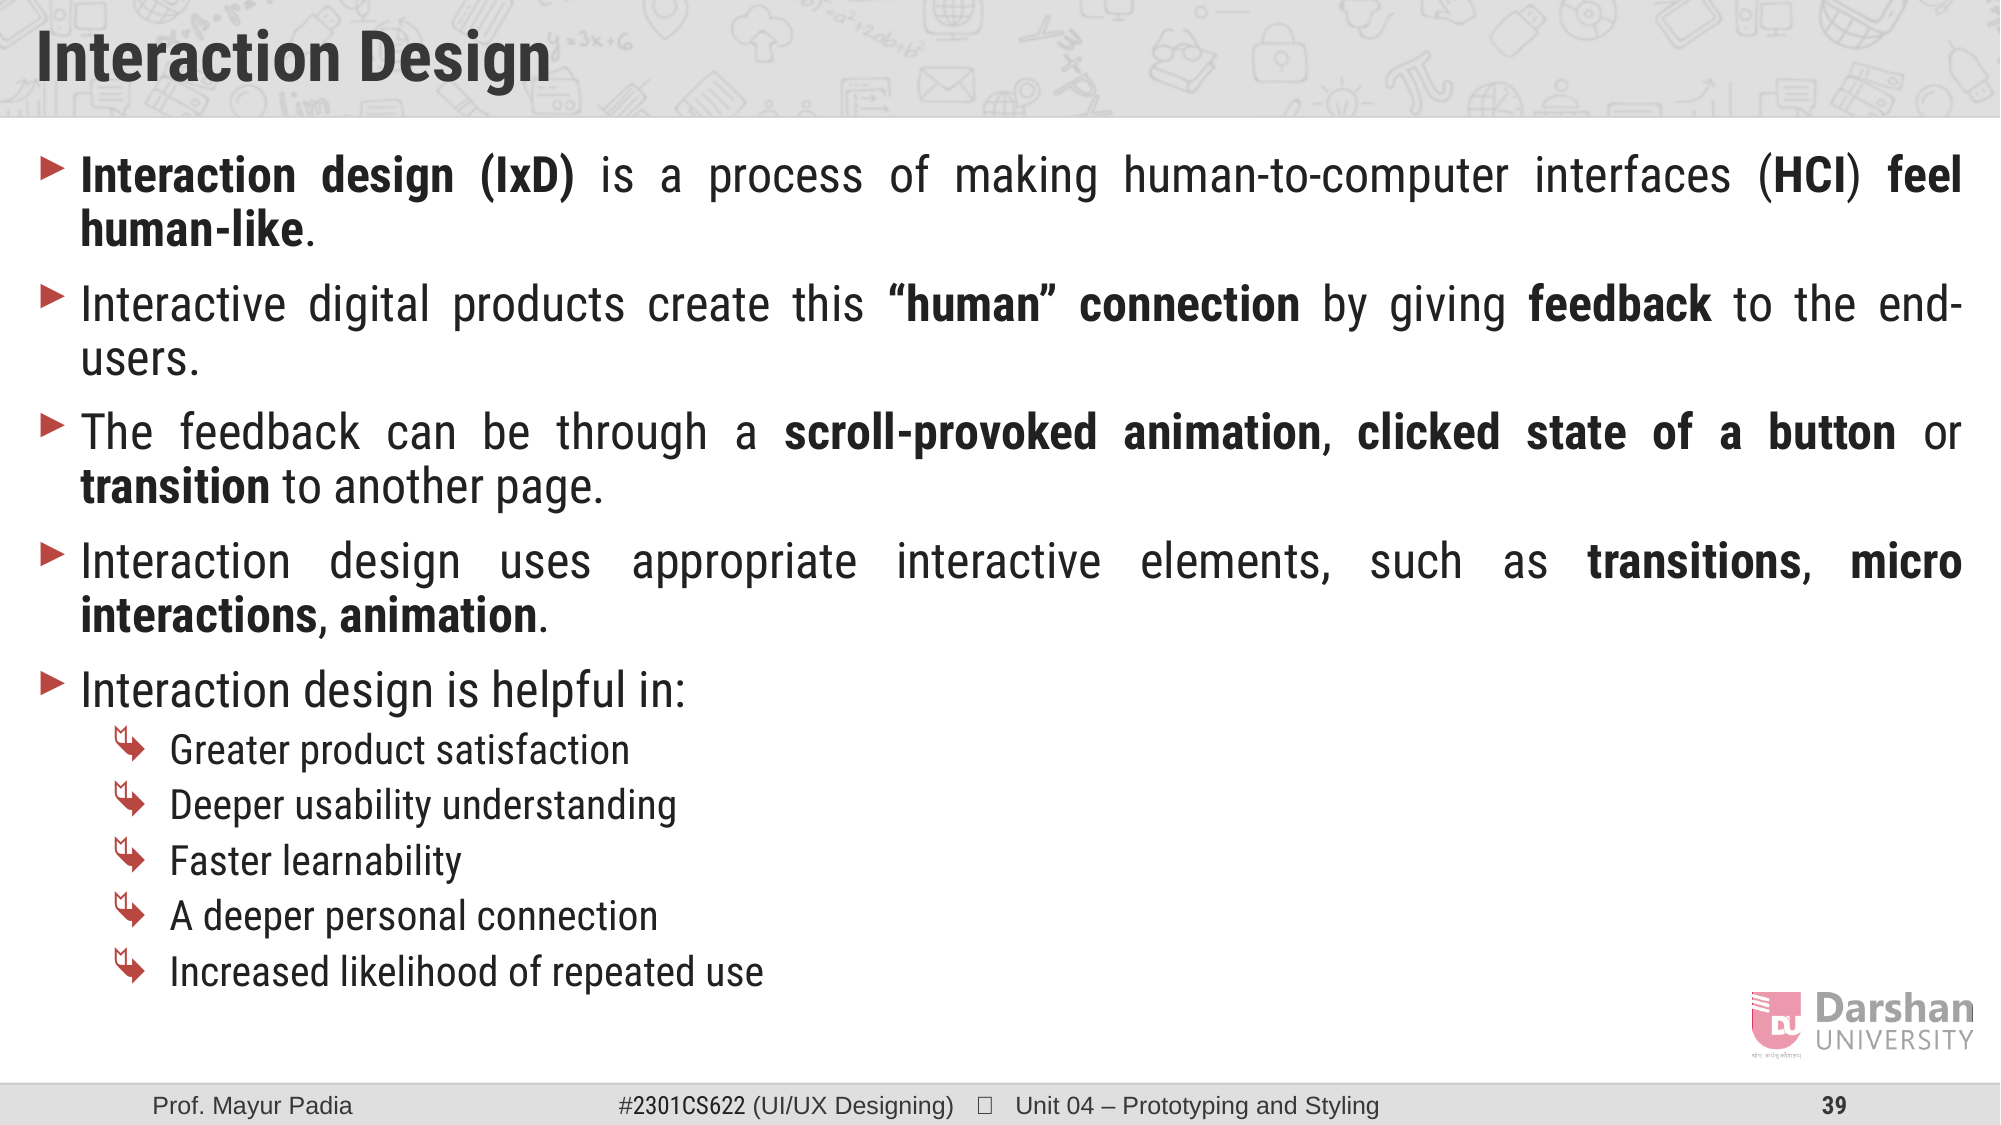

# Interaction Design
Interaction design (IxD) is a process of making human-to-computer interfaces (HCI) feel human-like.
Interactive digital products create this “human” connection by giving feedback to the end-users.
The feedback can be through a scroll-provoked animation, clicked state of a button or transition to another page.
Interaction design uses appropriate interactive elements, such as transitions, micro interactions, animation.
Interaction design is helpful in:
Greater product satisfaction
Deeper usability understanding
Faster learnability
A deeper personal connection
Increased likelihood of repeated use